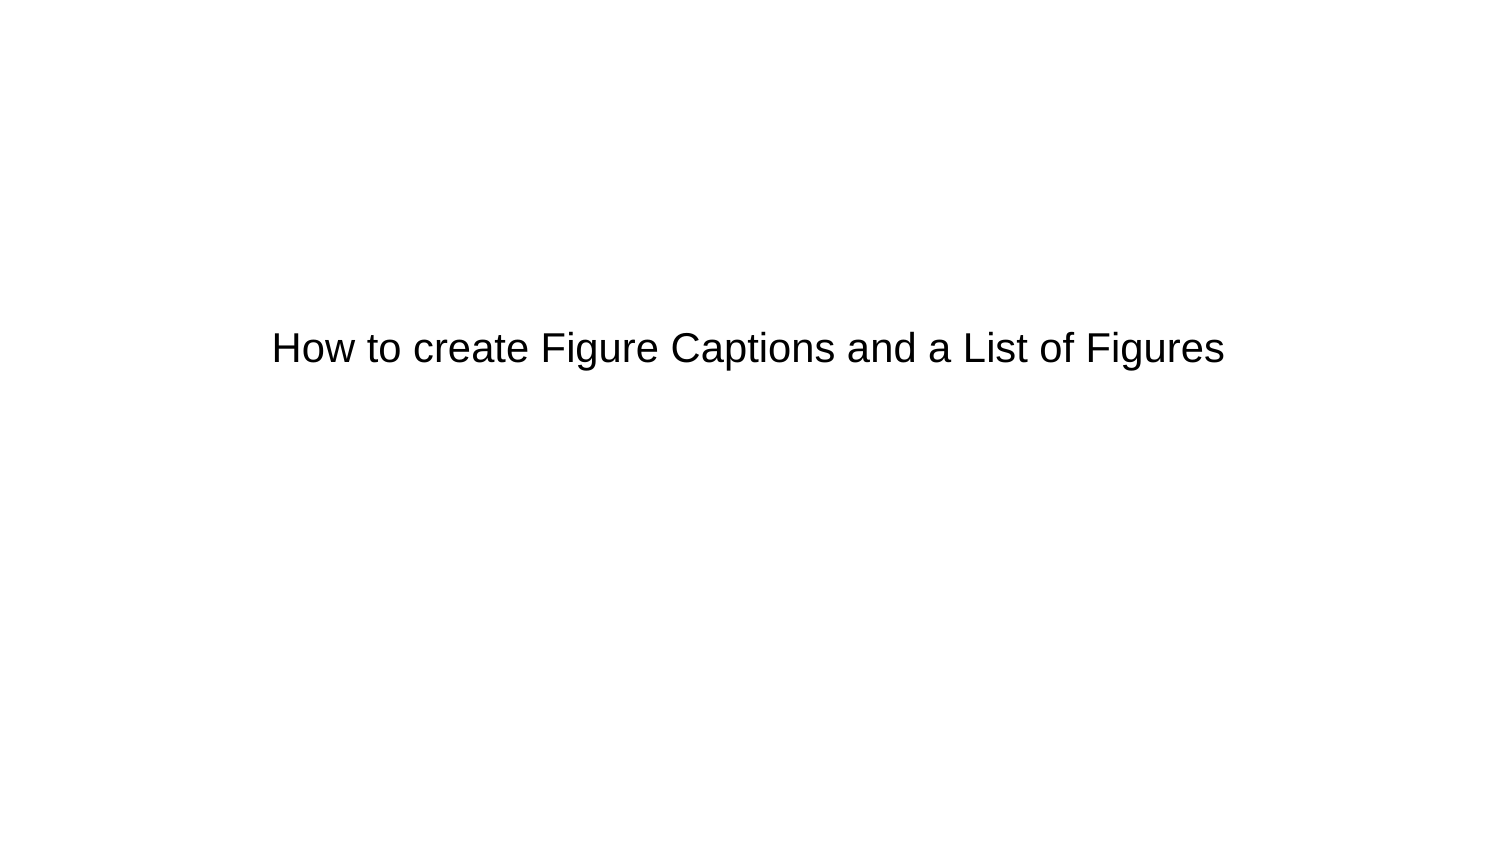

# How to create Figure Captions and a List of Figures